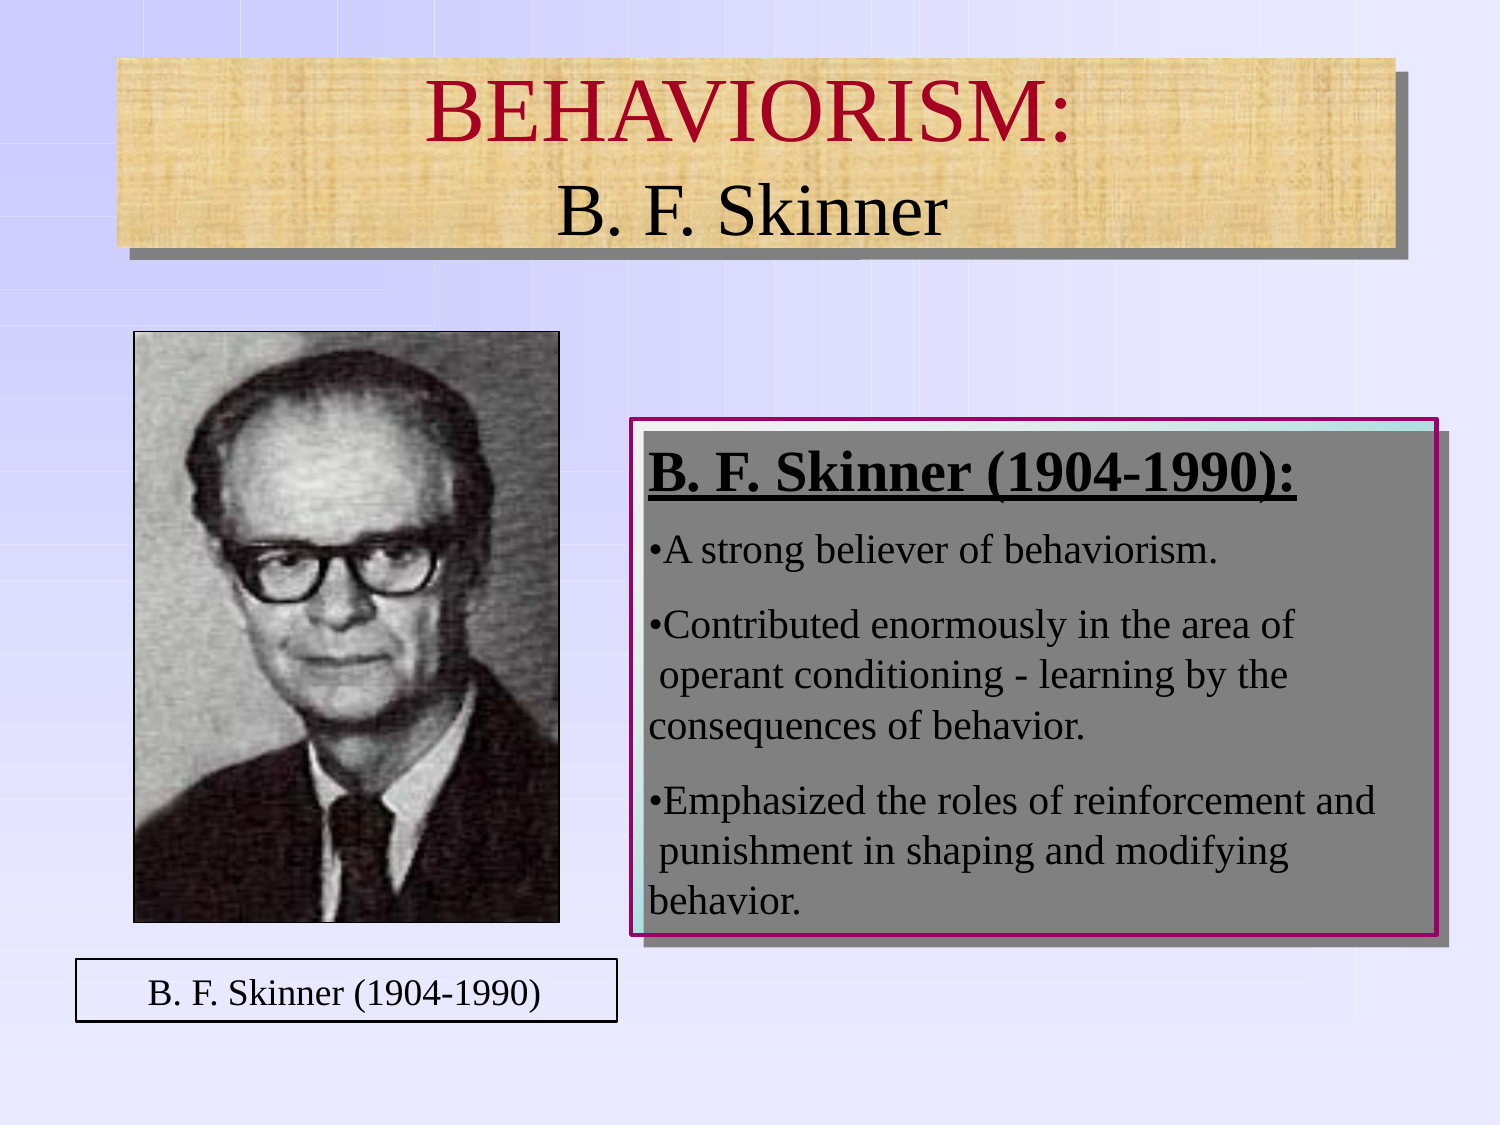

# BEHAVIORISM:

BEHAVIORISM:
B. F. Skinner

B. F. Skinner

B. F. Skinner (1904-1990):

B. F. Skinner (1904-1990):
•A strong believer of behaviorism.
•Contributed enormously in the area of  operant conditioning - learning by the  consequences of behavior.
•Emphasized the roles of reinforcement and  punishment in shaping and modifying  behavior.

•A strong believer of behaviorism.
•Contributed enormously in the area of  operant conditioning - learning by the  consequences of behavior.
•Emphasized the roles of reinforcement and  punishment in shaping and modifying  behavior.

B. F. Skinner (1904-1990)